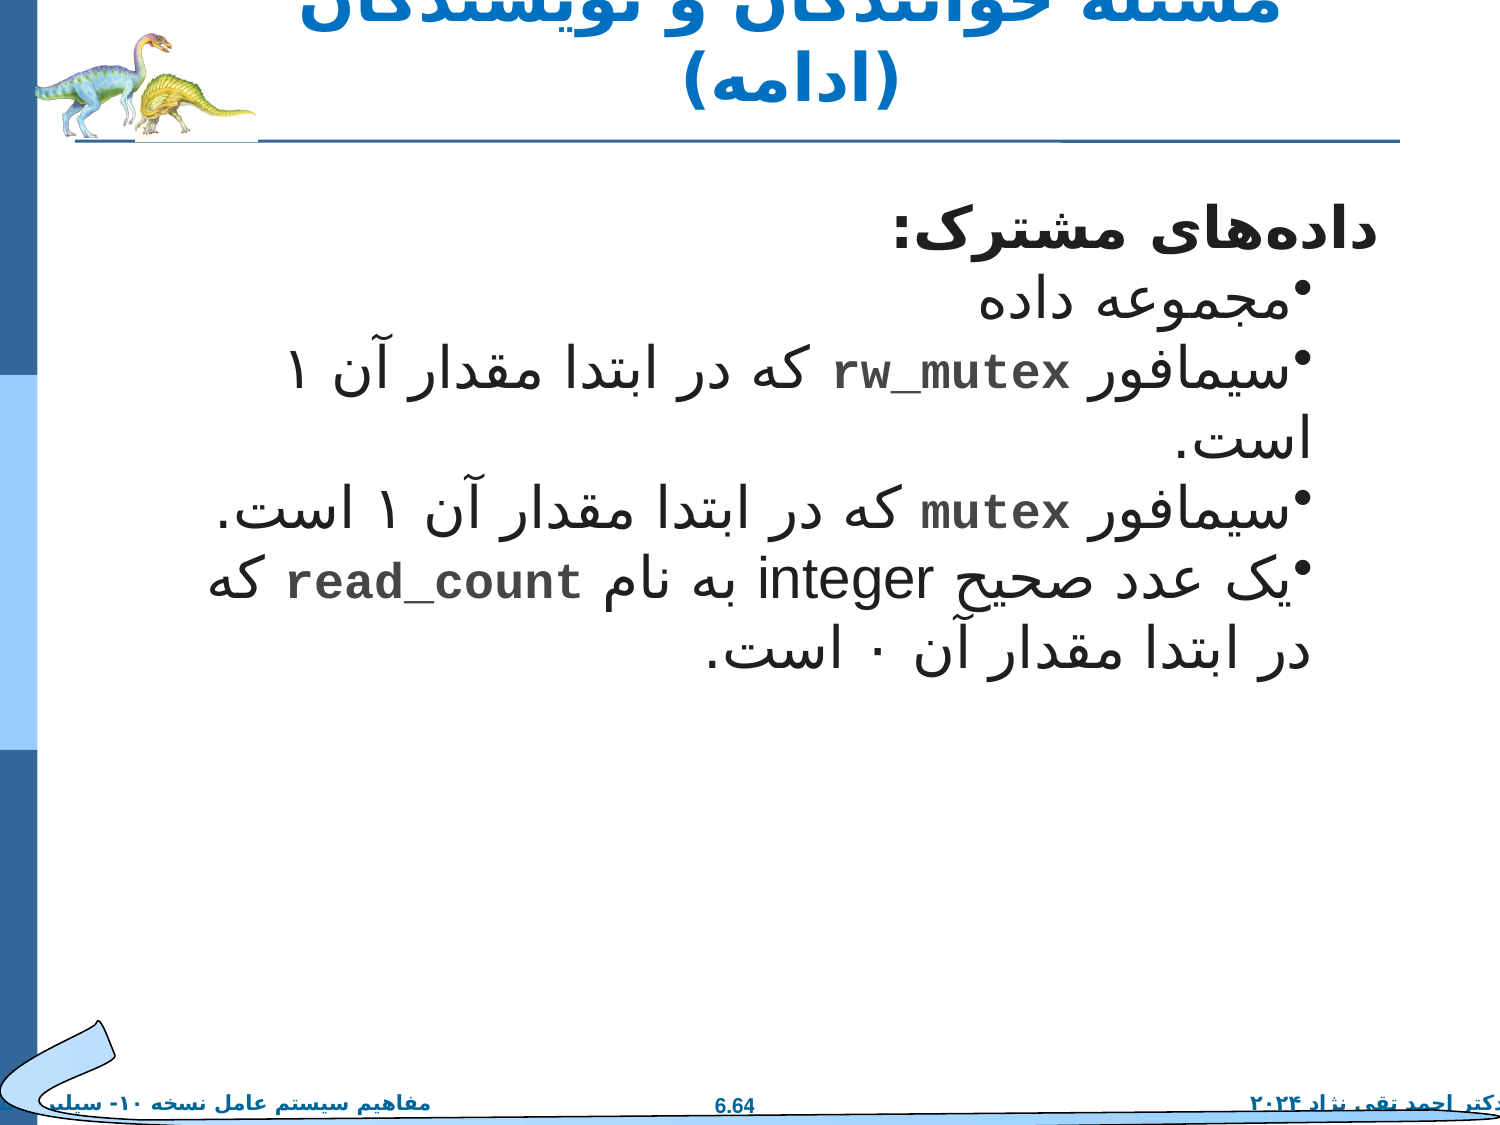

# مسئله خوانندگان و نویسندگان (ادامه)
داده‌های مشترک:
مجموعه داده
سیمافور rw_mutex که در ابتدا مقدار آن ۱ است.
سیمافور mutex که در ابتدا مقدار آن ۱ است.
یک عدد صحیح integer به نام read_count که در ابتدا مقدار آن ۰ است.